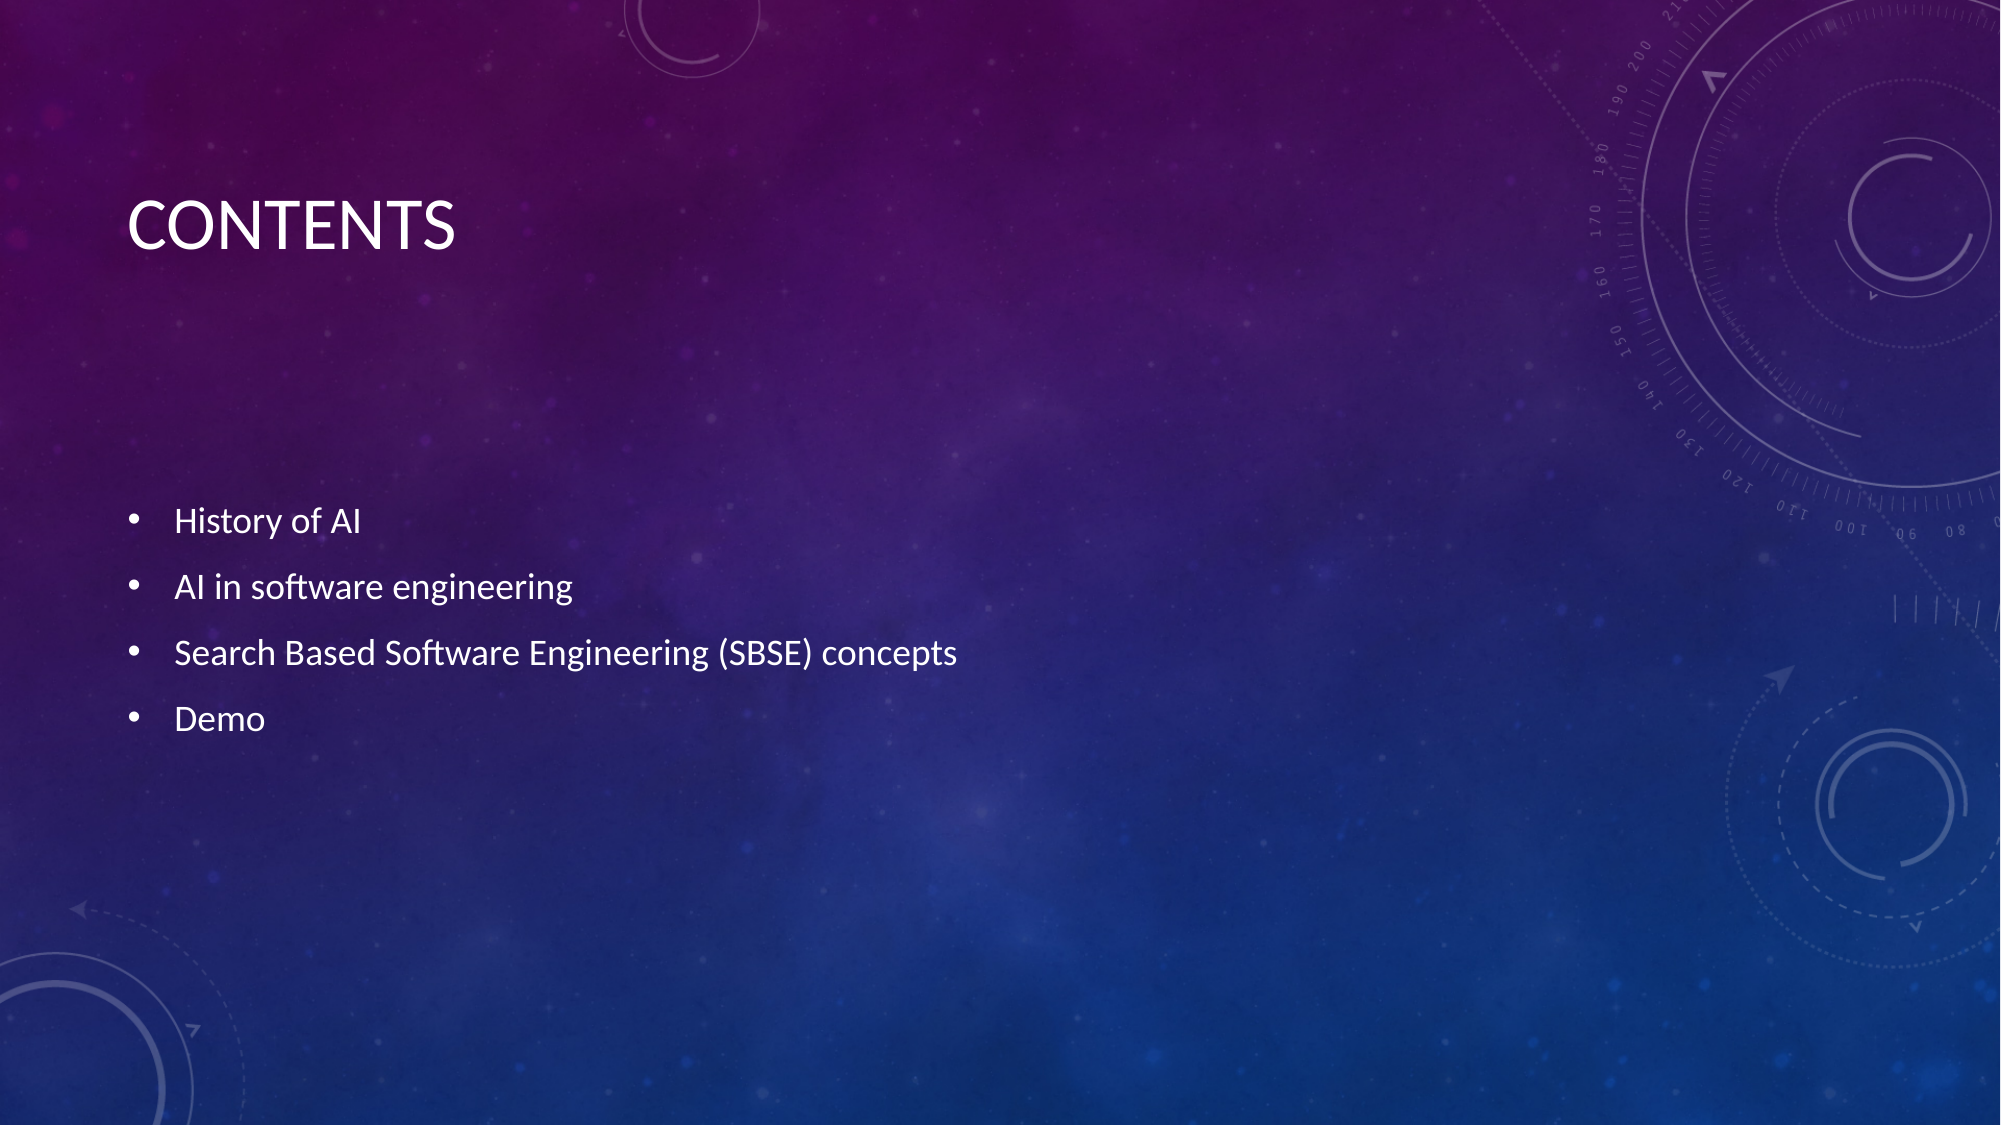

# Contents
History of AI
AI in software engineering
Search Based Software Engineering (SBSE) concepts
Demo